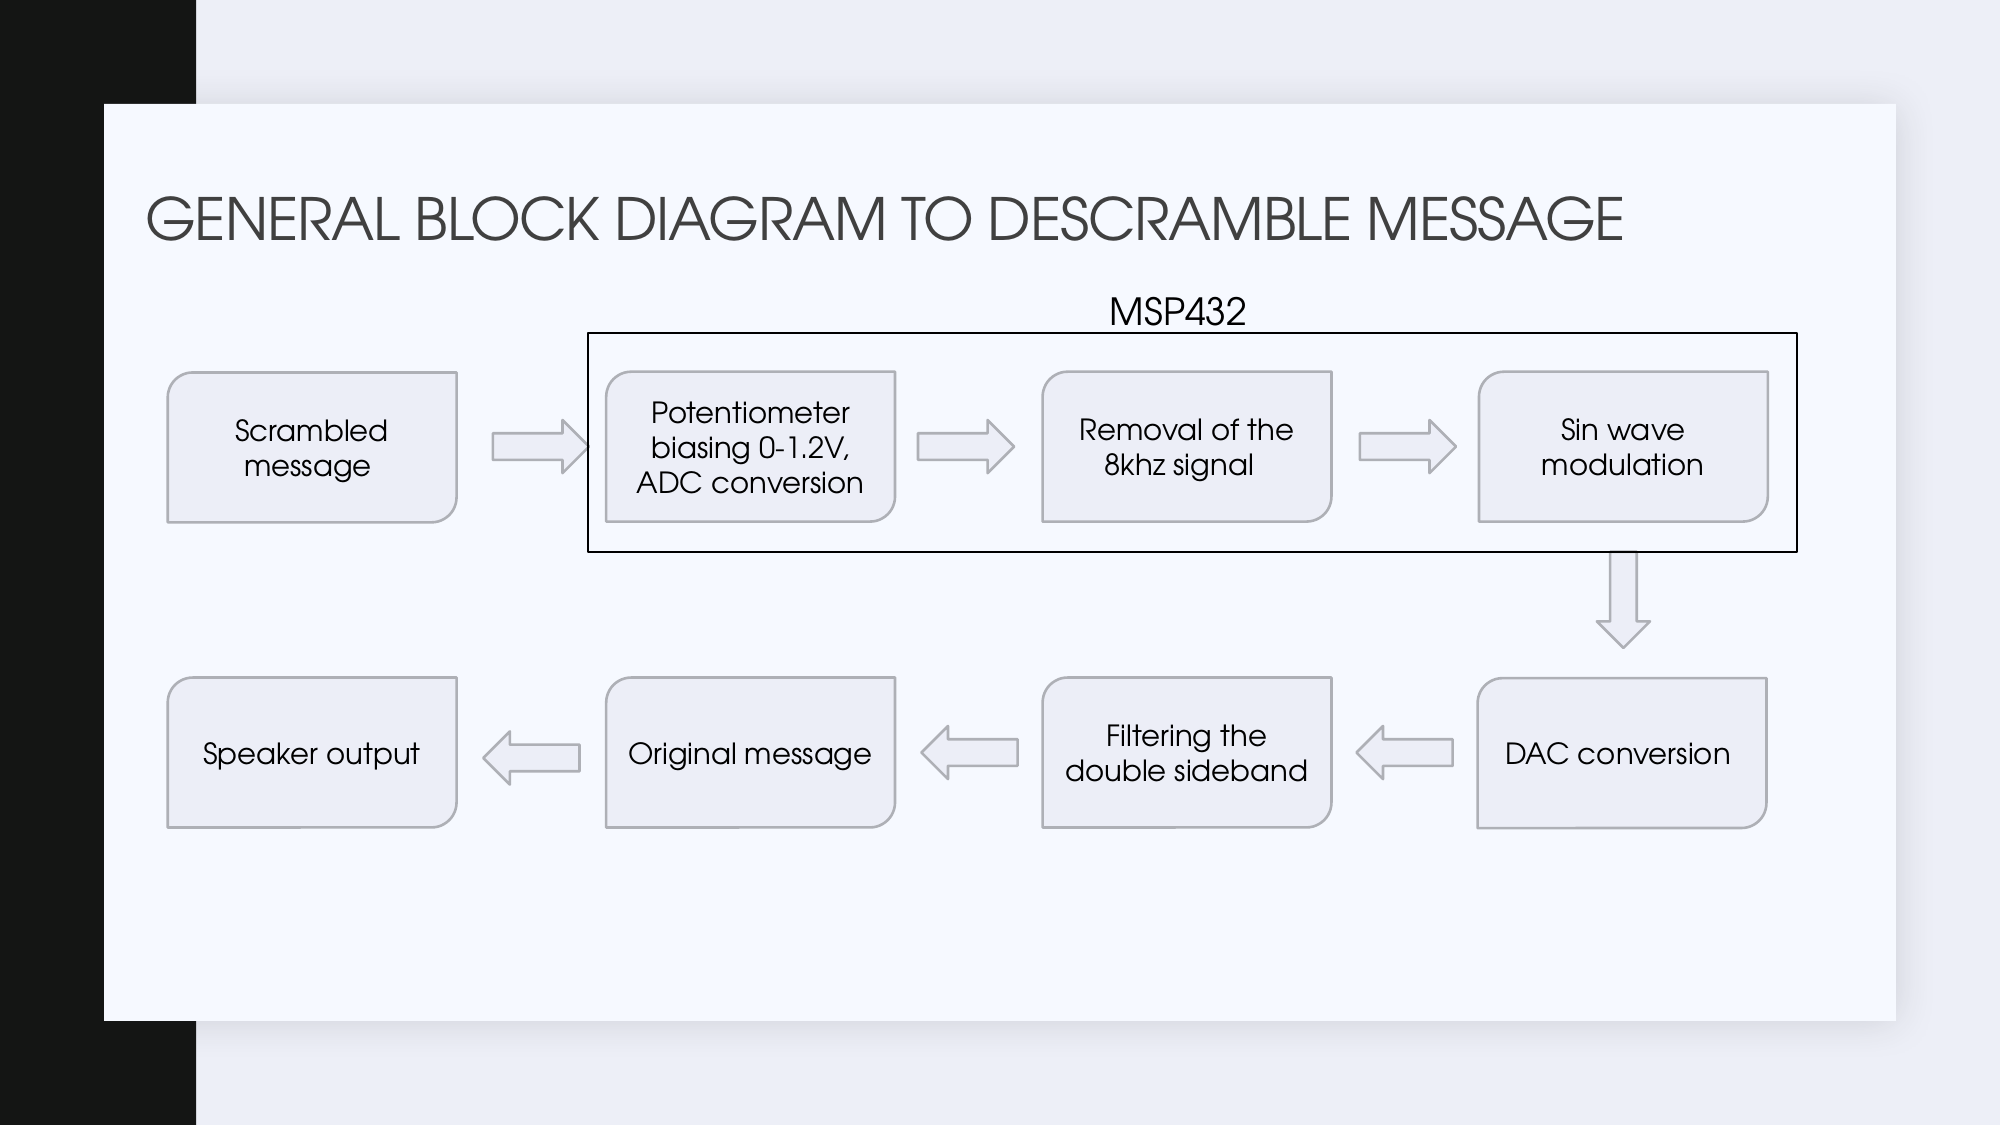

# General block diagram to descramble message
MSP432

Potentiometer biasing 0-1.2V,
ADC conversion
Removal of the 8khz signal
Sin wave modulation
Scrambled message

Speaker output
Original message
Filtering the double sideband
DAC conversion